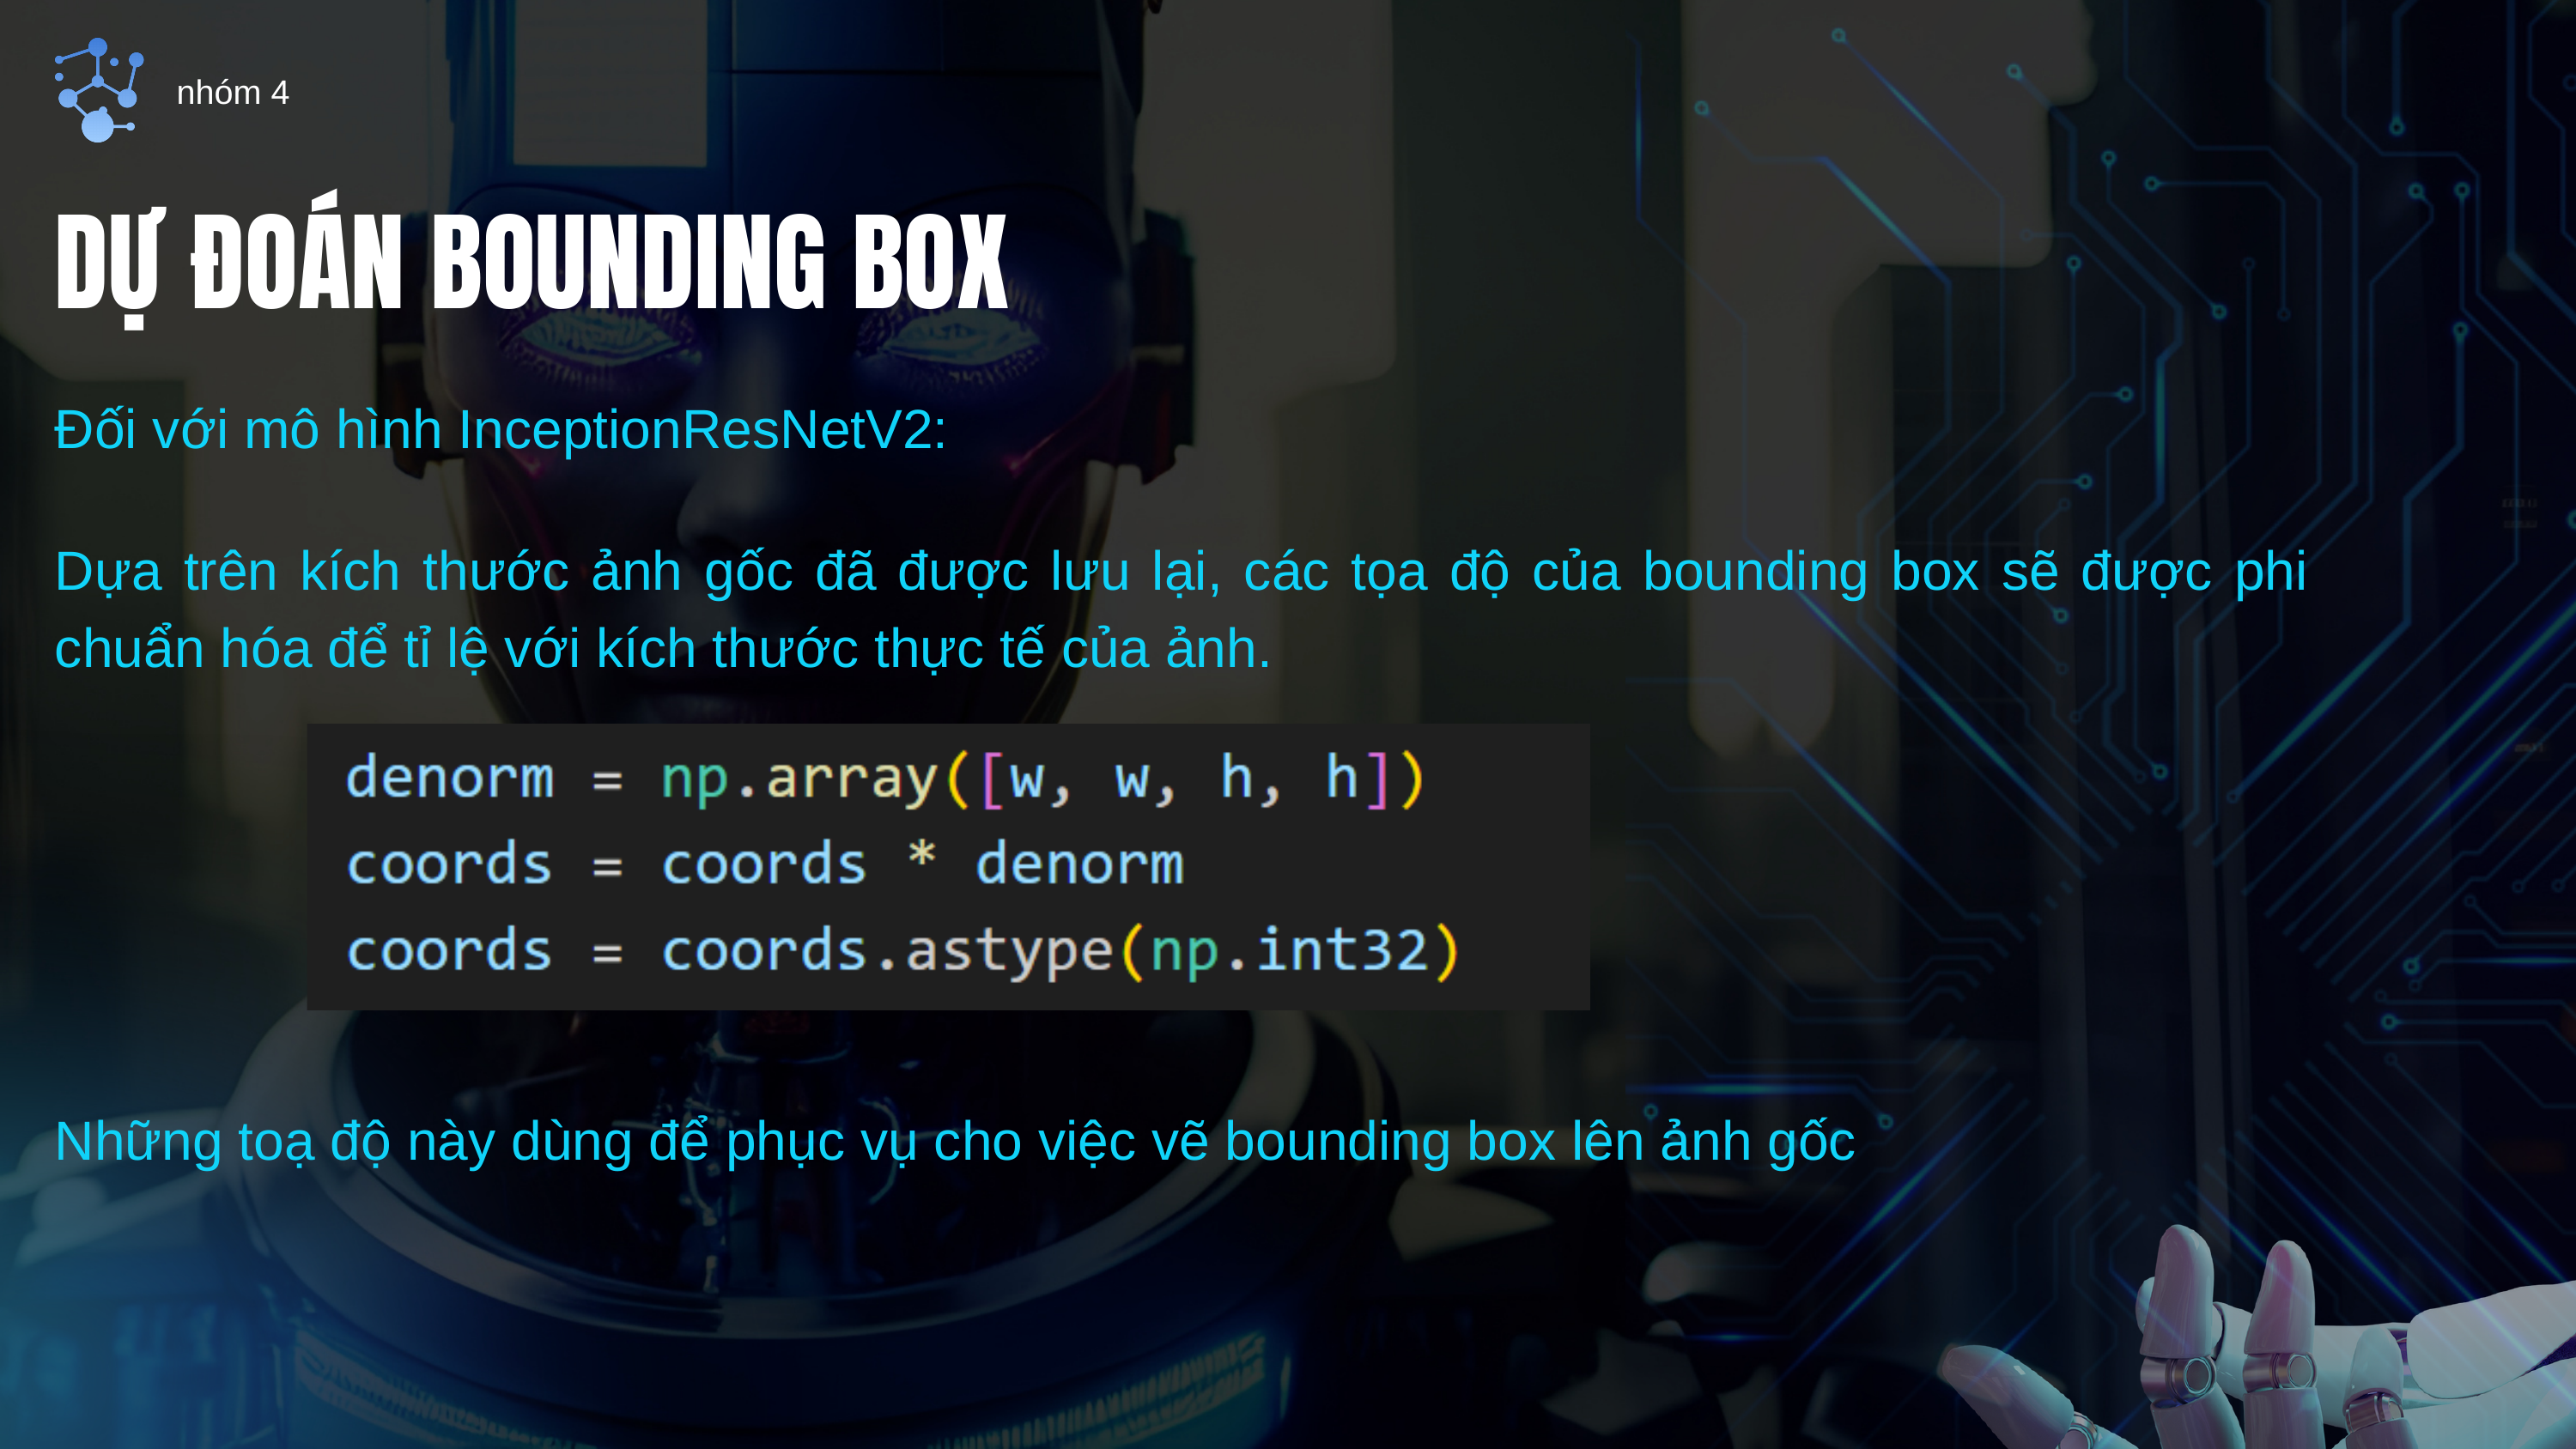

nhóm 4
DỰ ĐOÁN BOUNDING BOX
Đối với mô hình InceptionResNetV2:

Dựa trên kích thước ảnh gốc đã được lưu lại, các tọa độ của bounding box sẽ được phi chuẩn hóa để tỉ lệ với kích thước thực tế của ảnh.

Những toạ độ này dùng để phục vụ cho việc vẽ bounding box lên ảnh gốc